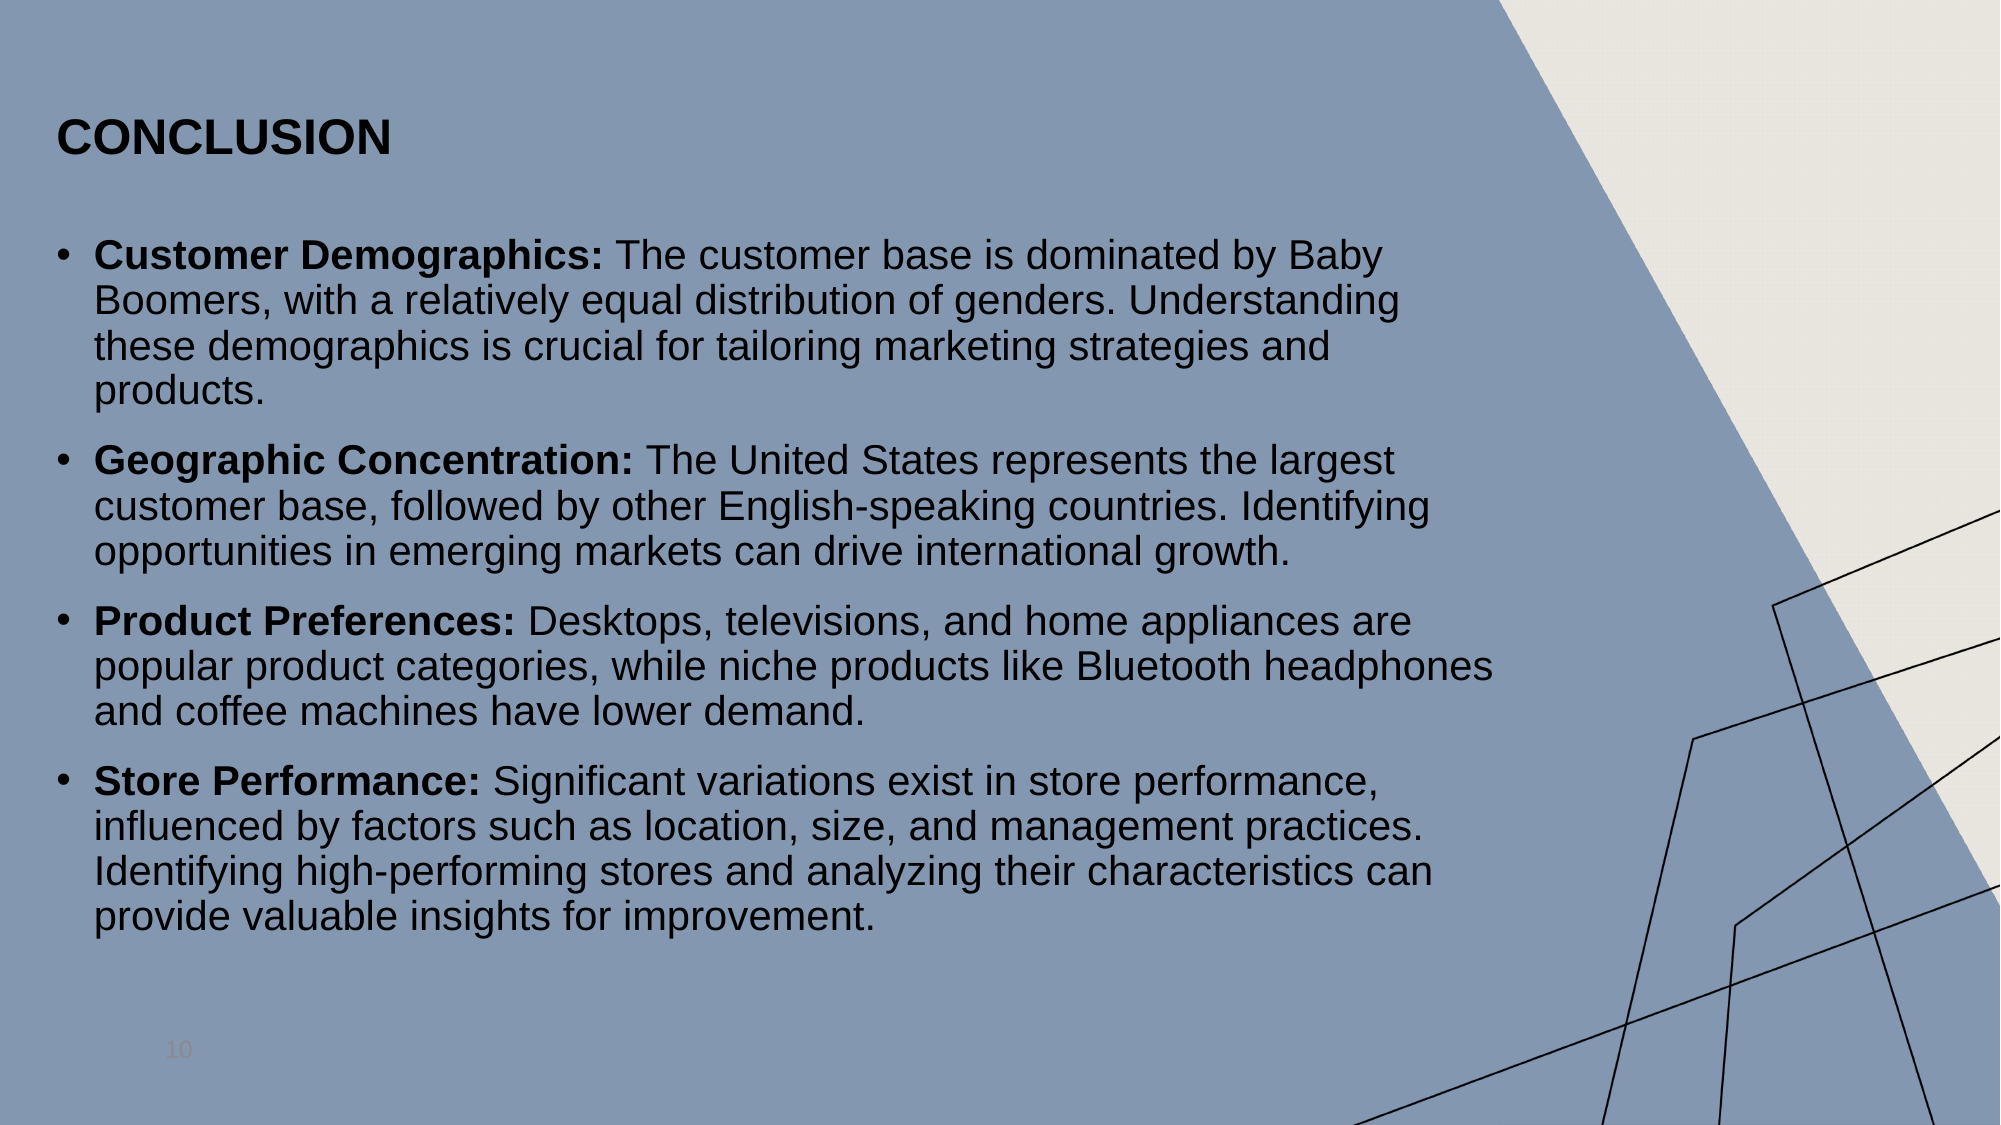

# Conclusion
Customer Demographics: The customer base is dominated by Baby Boomers, with a relatively equal distribution of genders. Understanding these demographics is crucial for tailoring marketing strategies and products.
Geographic Concentration: The United States represents the largest customer base, followed by other English-speaking countries. Identifying opportunities in emerging markets can drive international growth.
Product Preferences: Desktops, televisions, and home appliances are popular product categories, while niche products like Bluetooth headphones and coffee machines have lower demand.
Store Performance: Significant variations exist in store performance, influenced by factors such as location, size, and management practices. Identifying high-performing stores and analyzing their characteristics can provide valuable insights for improvement.

10